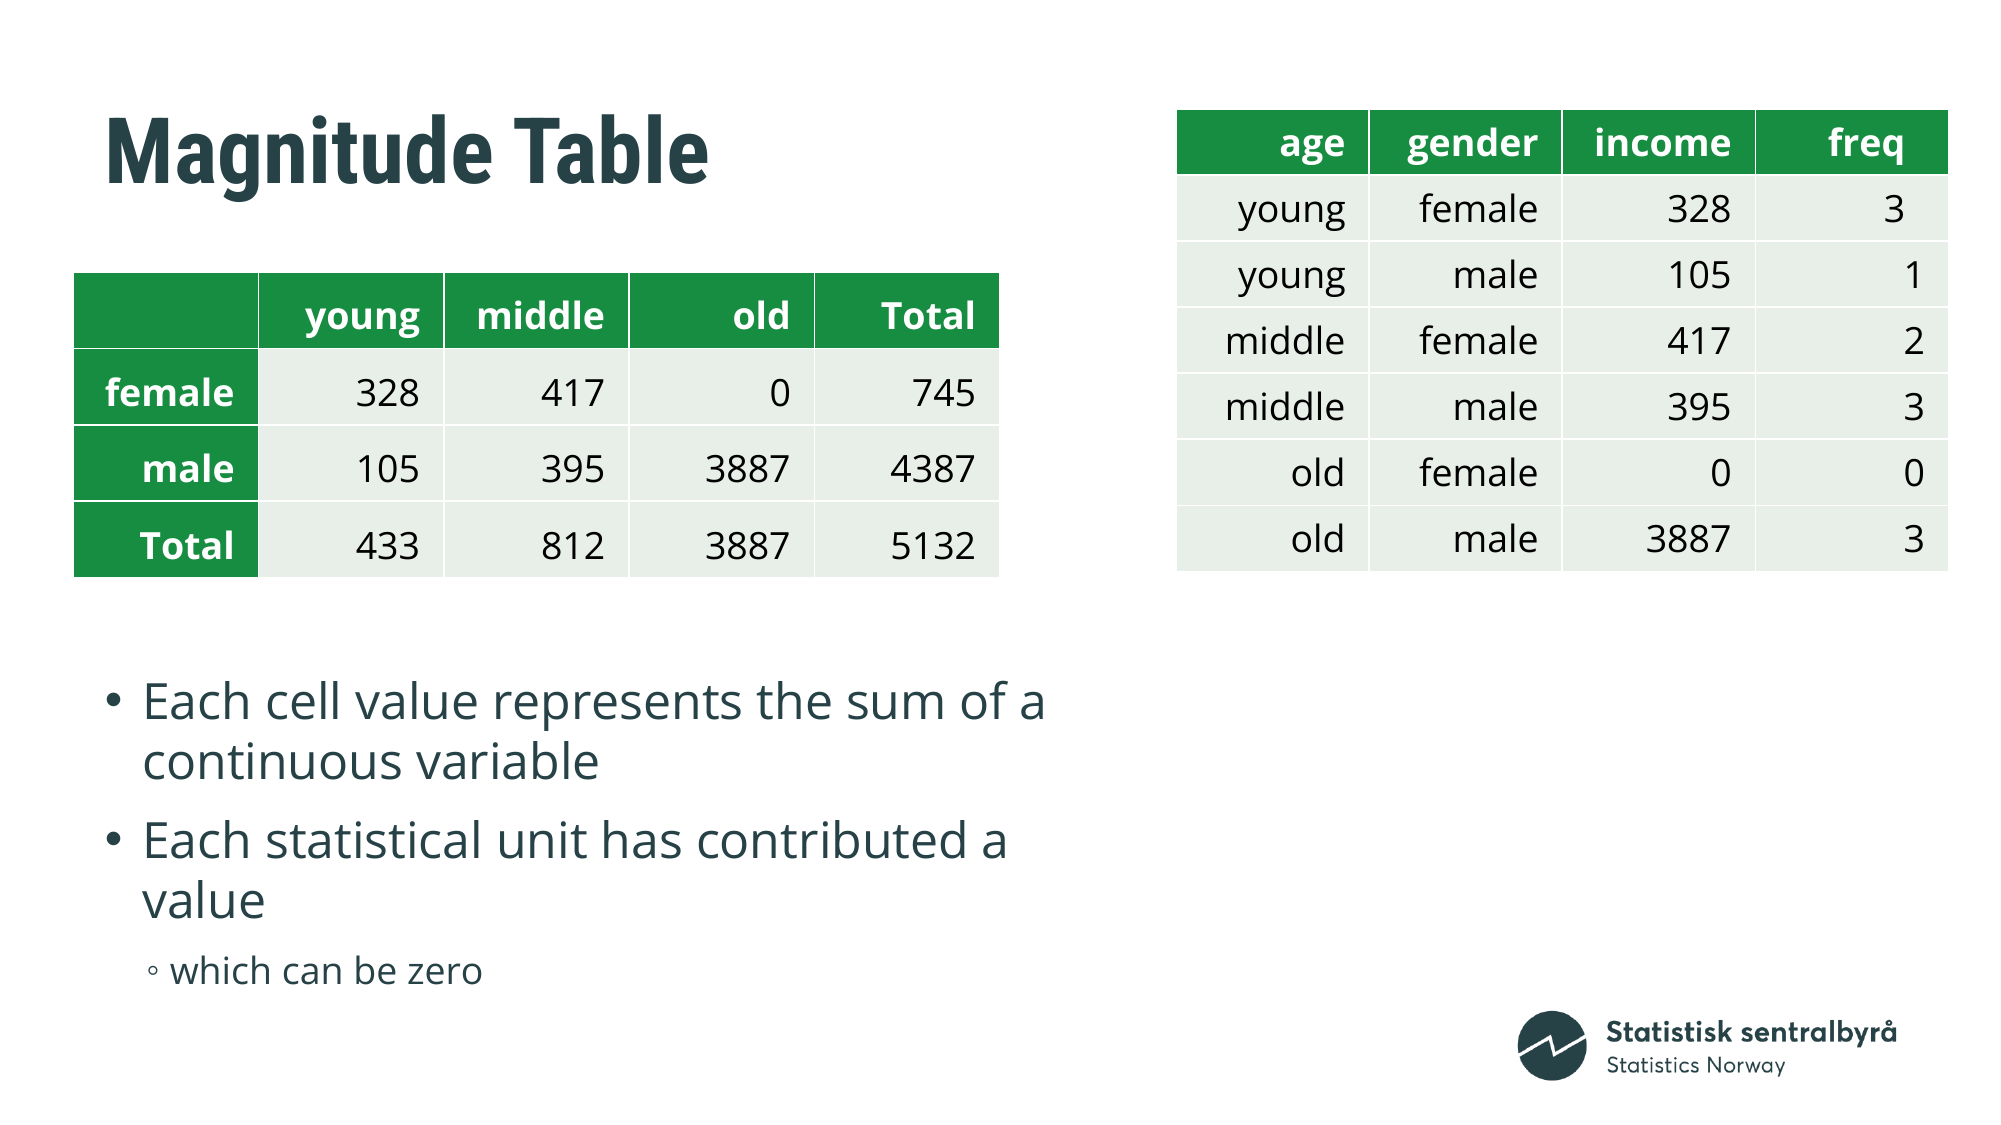

# Magnitude Table
| age | gender | income | freq |
| --- | --- | --- | --- |
| young | female | 328 | 3 |
| young | male | 105 | 1 |
| middle | female | 417 | 2 |
| middle | male | 395 | 3 |
| old | female | 0 | 0 |
| old | male | 3887 | 3 |
|  | young | middle | old | Total |
| --- | --- | --- | --- | --- |
| female | 328 | 417 | 0 | 745 |
| male | 105 | 395 | 3887 | 4387 |
| Total | 433 | 812 | 3887 | 5132 |
Each cell value represents the sum of a continuous variable
Each statistical unit has contributed a value
which can be zero